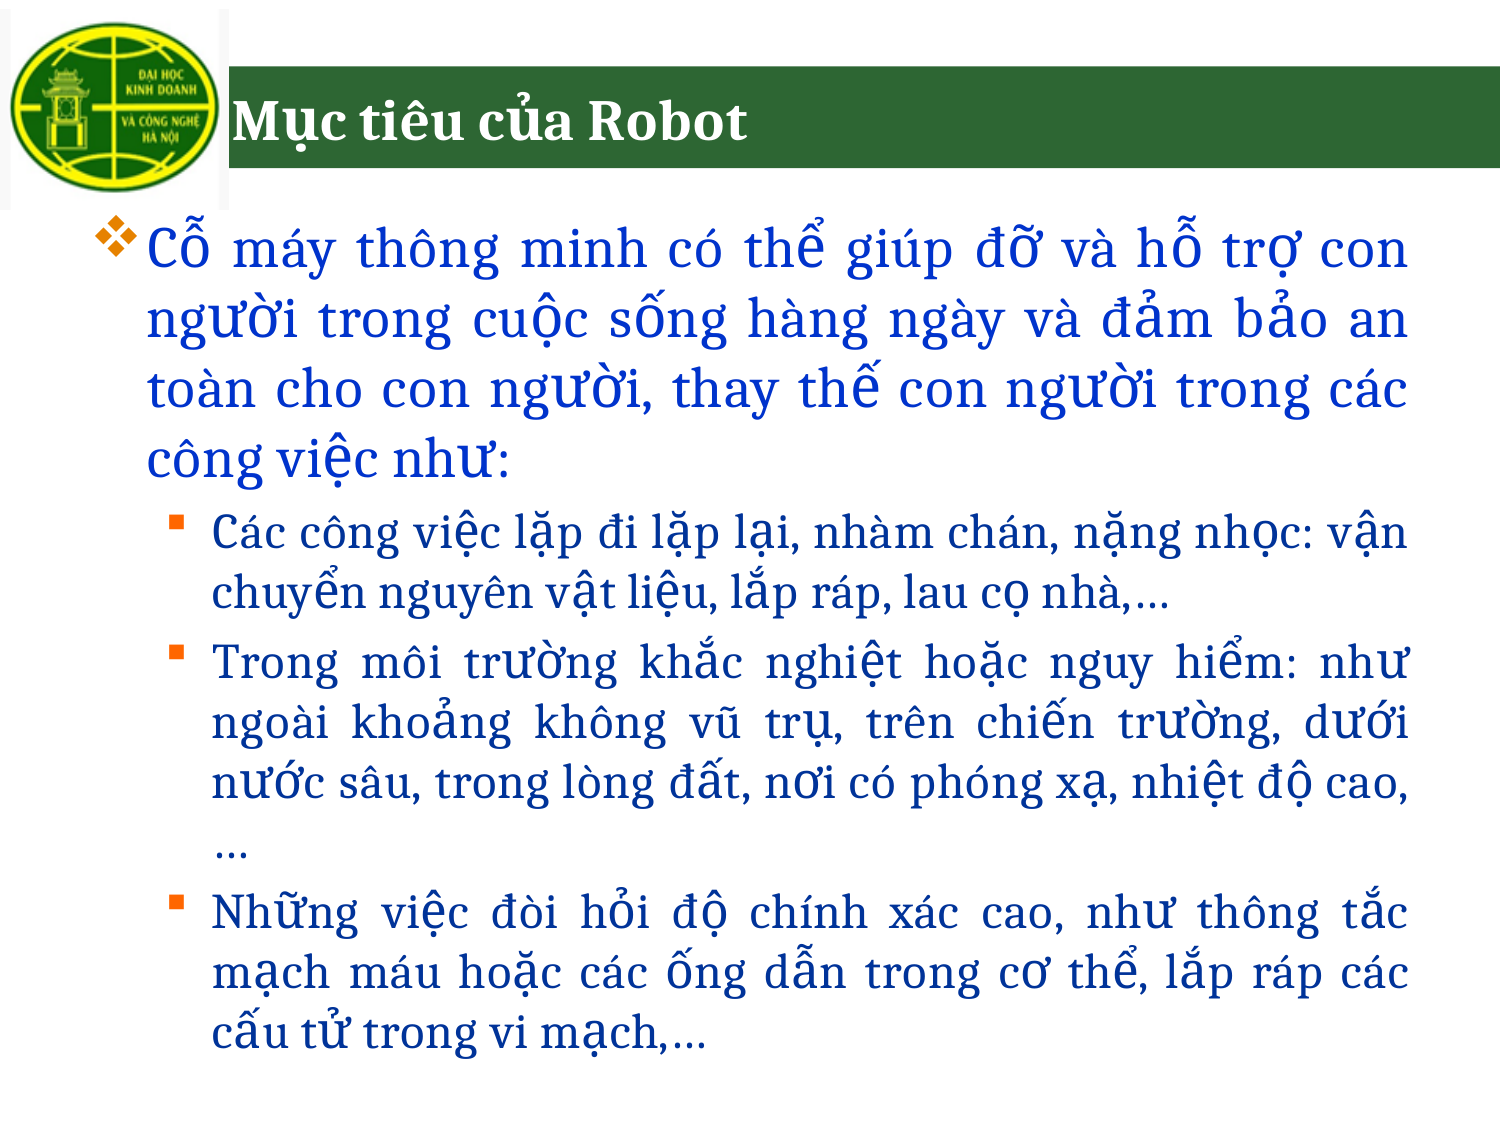

# Mục tiêu của Robot
Cỗ máy thông minh có thể giúp đỡ và hỗ trợ con người trong cuộc sống hàng ngày và đảm bảo an toàn cho con người, thay thế con người trong các công việc như:
Các công việc lặp đi lặp lại, nhàm chán, nặng nhọc: vận chuyển nguyên vật liệu, lắp ráp, lau cọ nhà,…
Trong môi trường khắc nghiệt hoặc nguy hiểm: như ngoài khoảng không vũ trụ, trên chiến trường, dưới nước sâu, trong lòng đất, nơi có phóng xạ, nhiệt độ cao,…
Những việc đòi hỏi độ chính xác cao, như thông tắc mạch máu hoặc các ống dẫn trong cơ thể, lắp ráp các cấu tử trong vi mạch,…